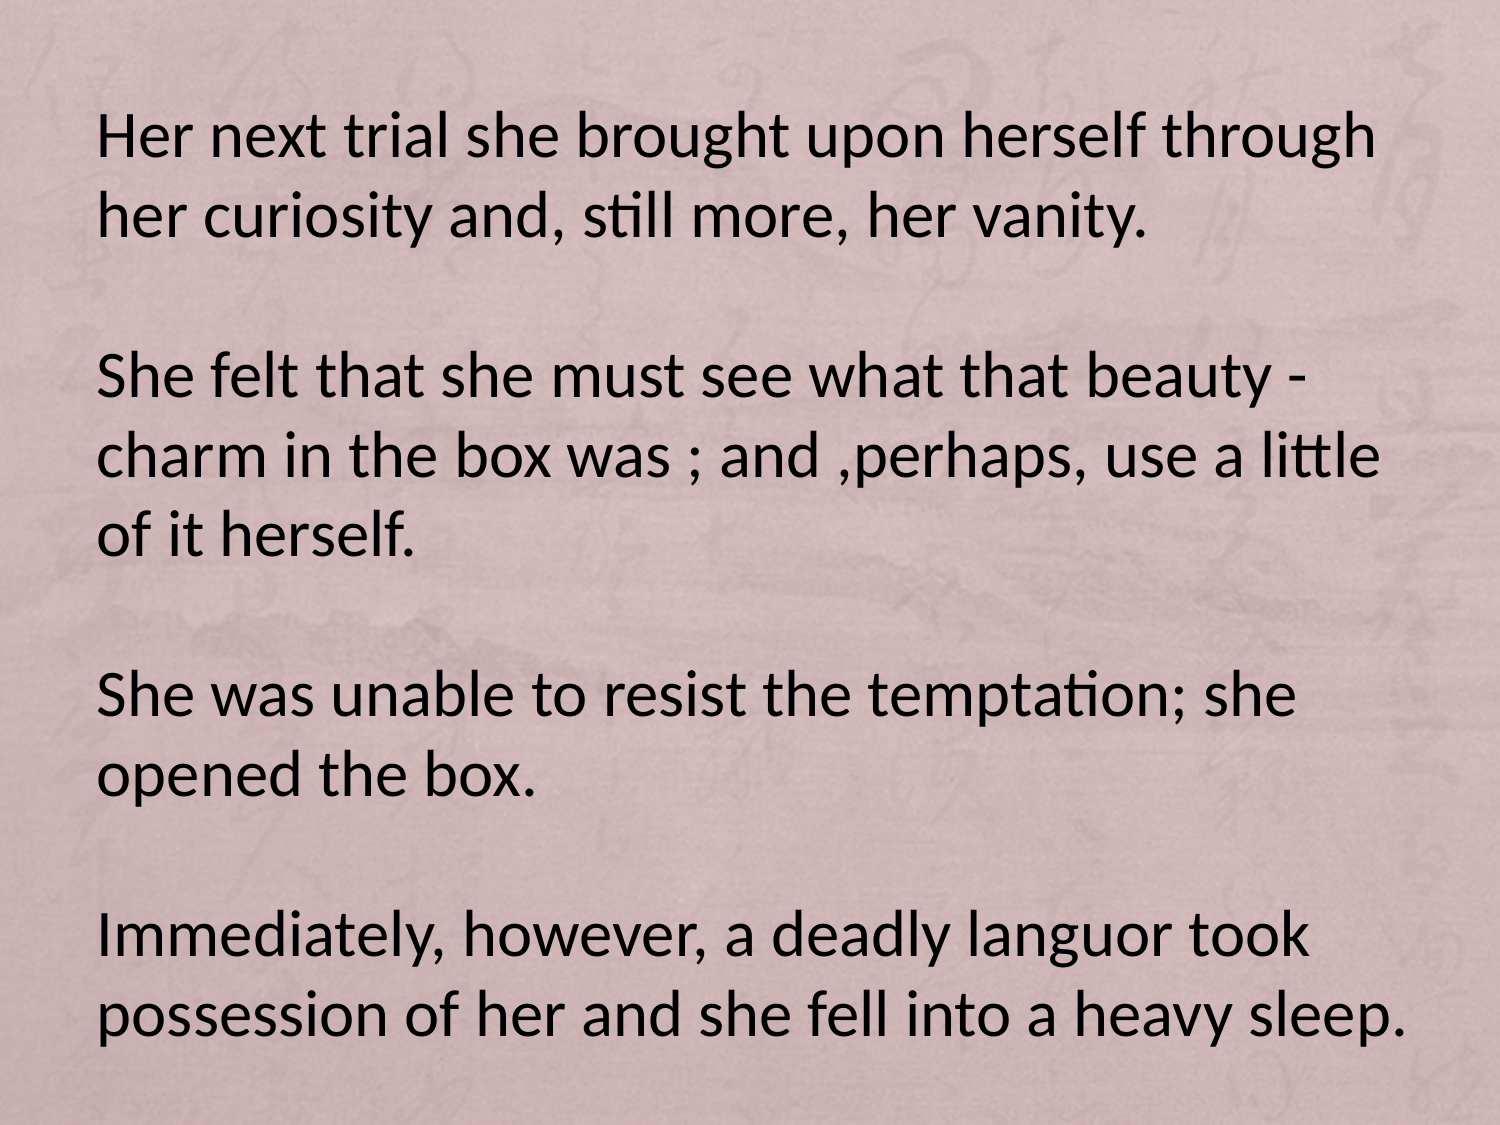

Her next trial she brought upon herself through her curiosity and, still more, her vanity.

She felt that she must see what that beauty -charm in the box was ; and ,perhaps, use a little of it herself.

She was unable to resist the temptation; she opened the box.

Immediately, however, a deadly languor took possession of her and she fell into a heavy sleep.